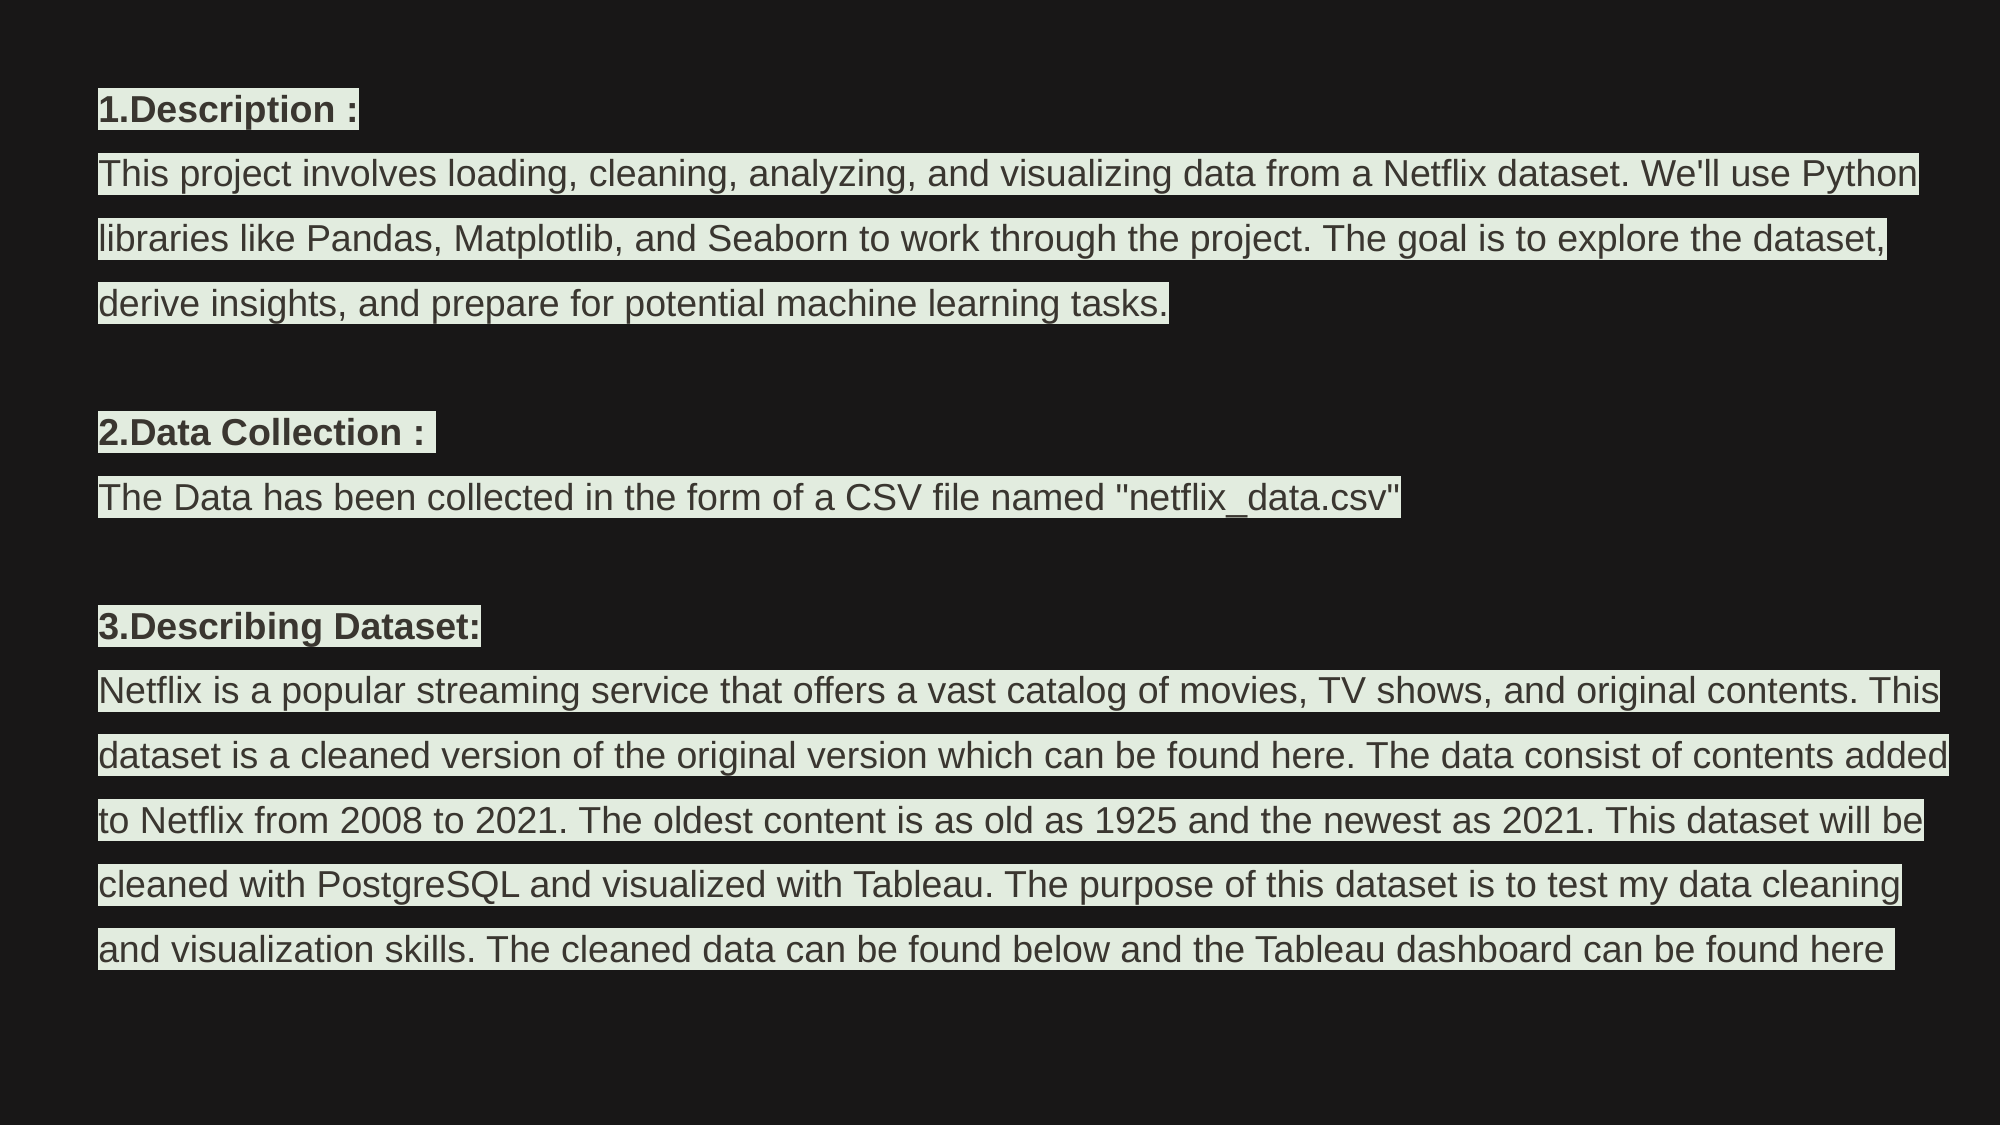

1.Description :
This project involves loading, cleaning, analyzing, and visualizing data from a Netflix dataset. We'll use Python libraries like Pandas, Matplotlib, and Seaborn to work through the project. The goal is to explore the dataset, derive insights, and prepare for potential machine learning tasks.

2.Data Collection :
The Data has been collected in the form of a CSV file named "netflix_data.csv"

3.Describing Dataset:
Netflix is a popular streaming service that offers a vast catalog of movies, TV shows, and original contents. This dataset is a cleaned version of the original version which can be found here. The data consist of contents added to Netflix from 2008 to 2021. The oldest content is as old as 1925 and the newest as 2021. This dataset will be cleaned with PostgreSQL and visualized with Tableau. The purpose of this dataset is to test my data cleaning and visualization skills. The cleaned data can be found below and the Tableau dashboard can be found here